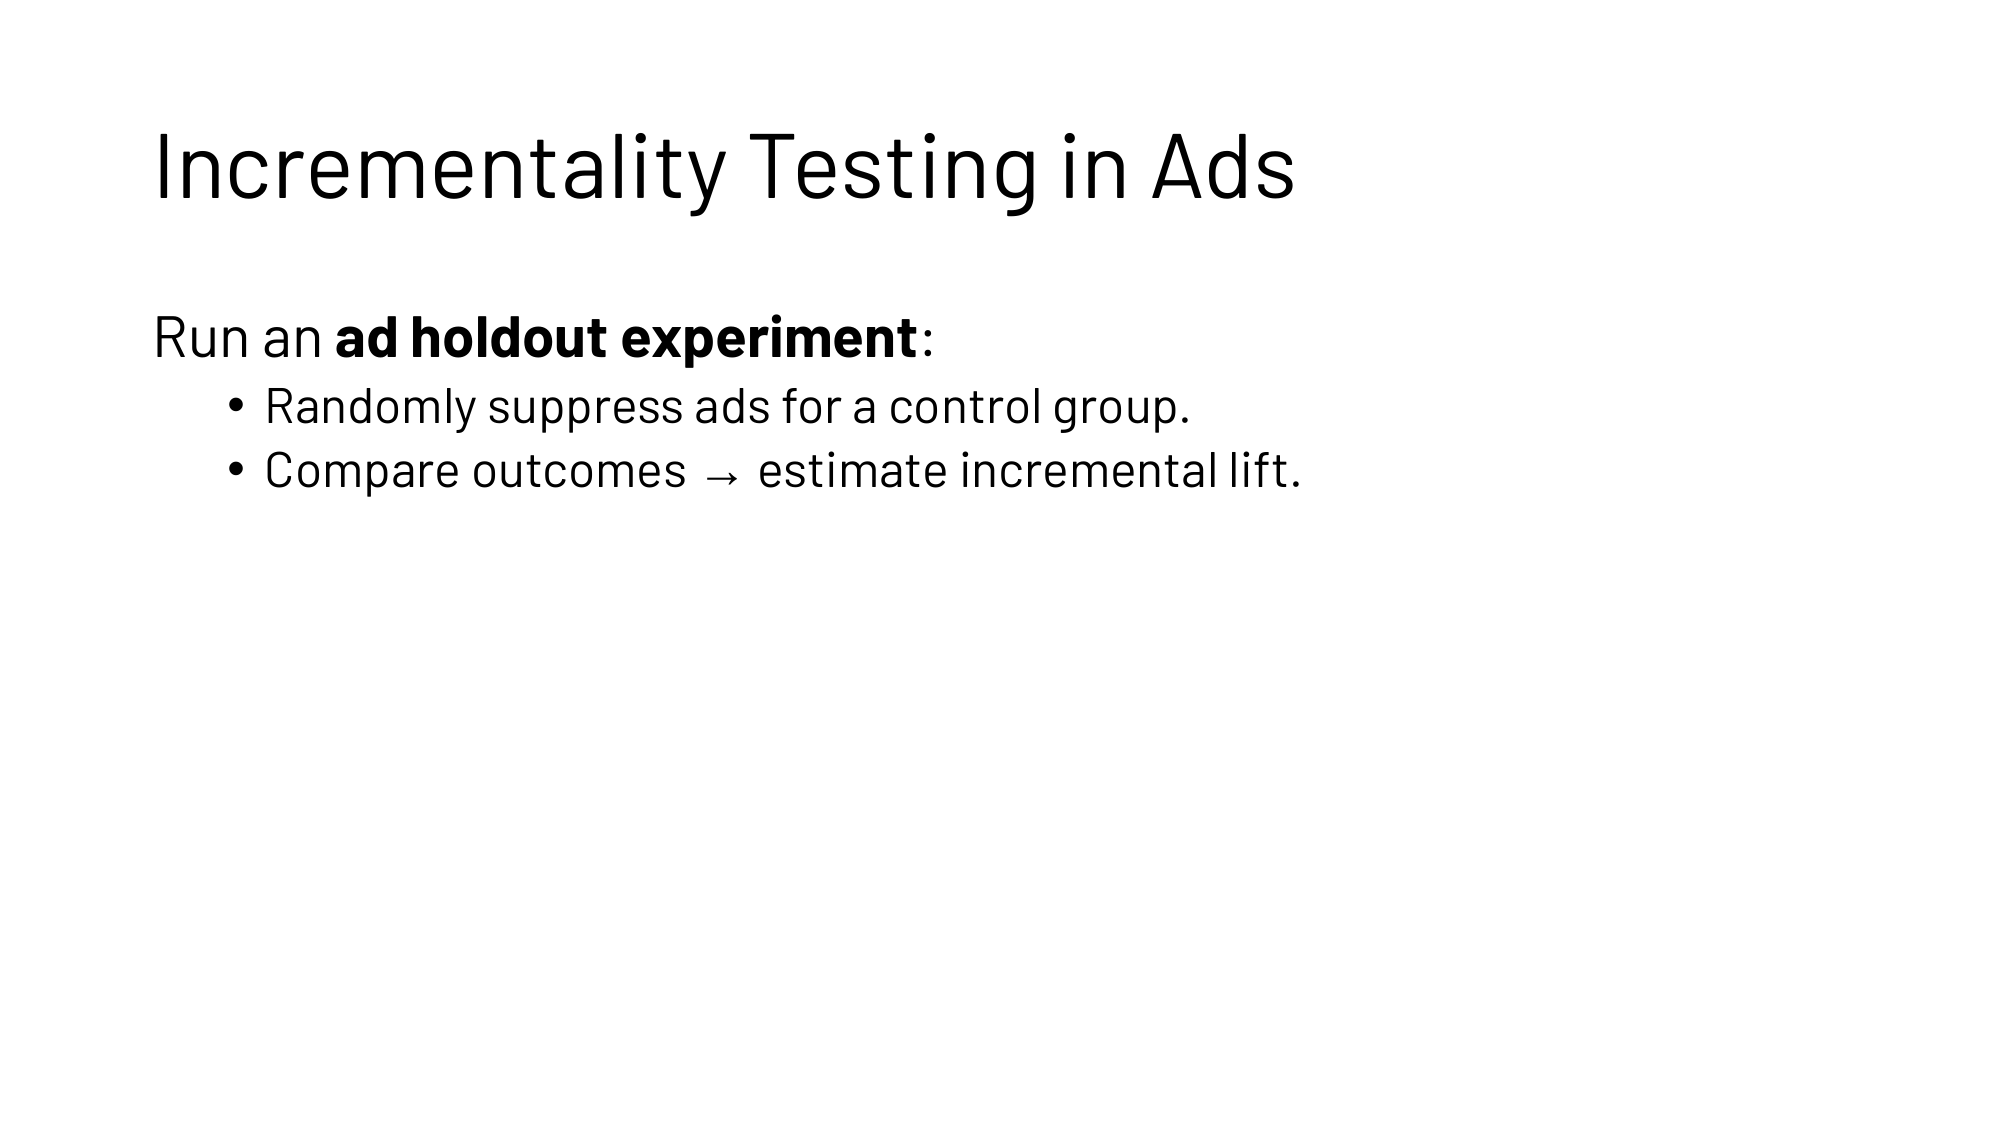

# Incrementality Testing in Ads
Run an ad holdout experiment:
Randomly suppress ads for a control group.
Compare outcomes → estimate incremental lift.